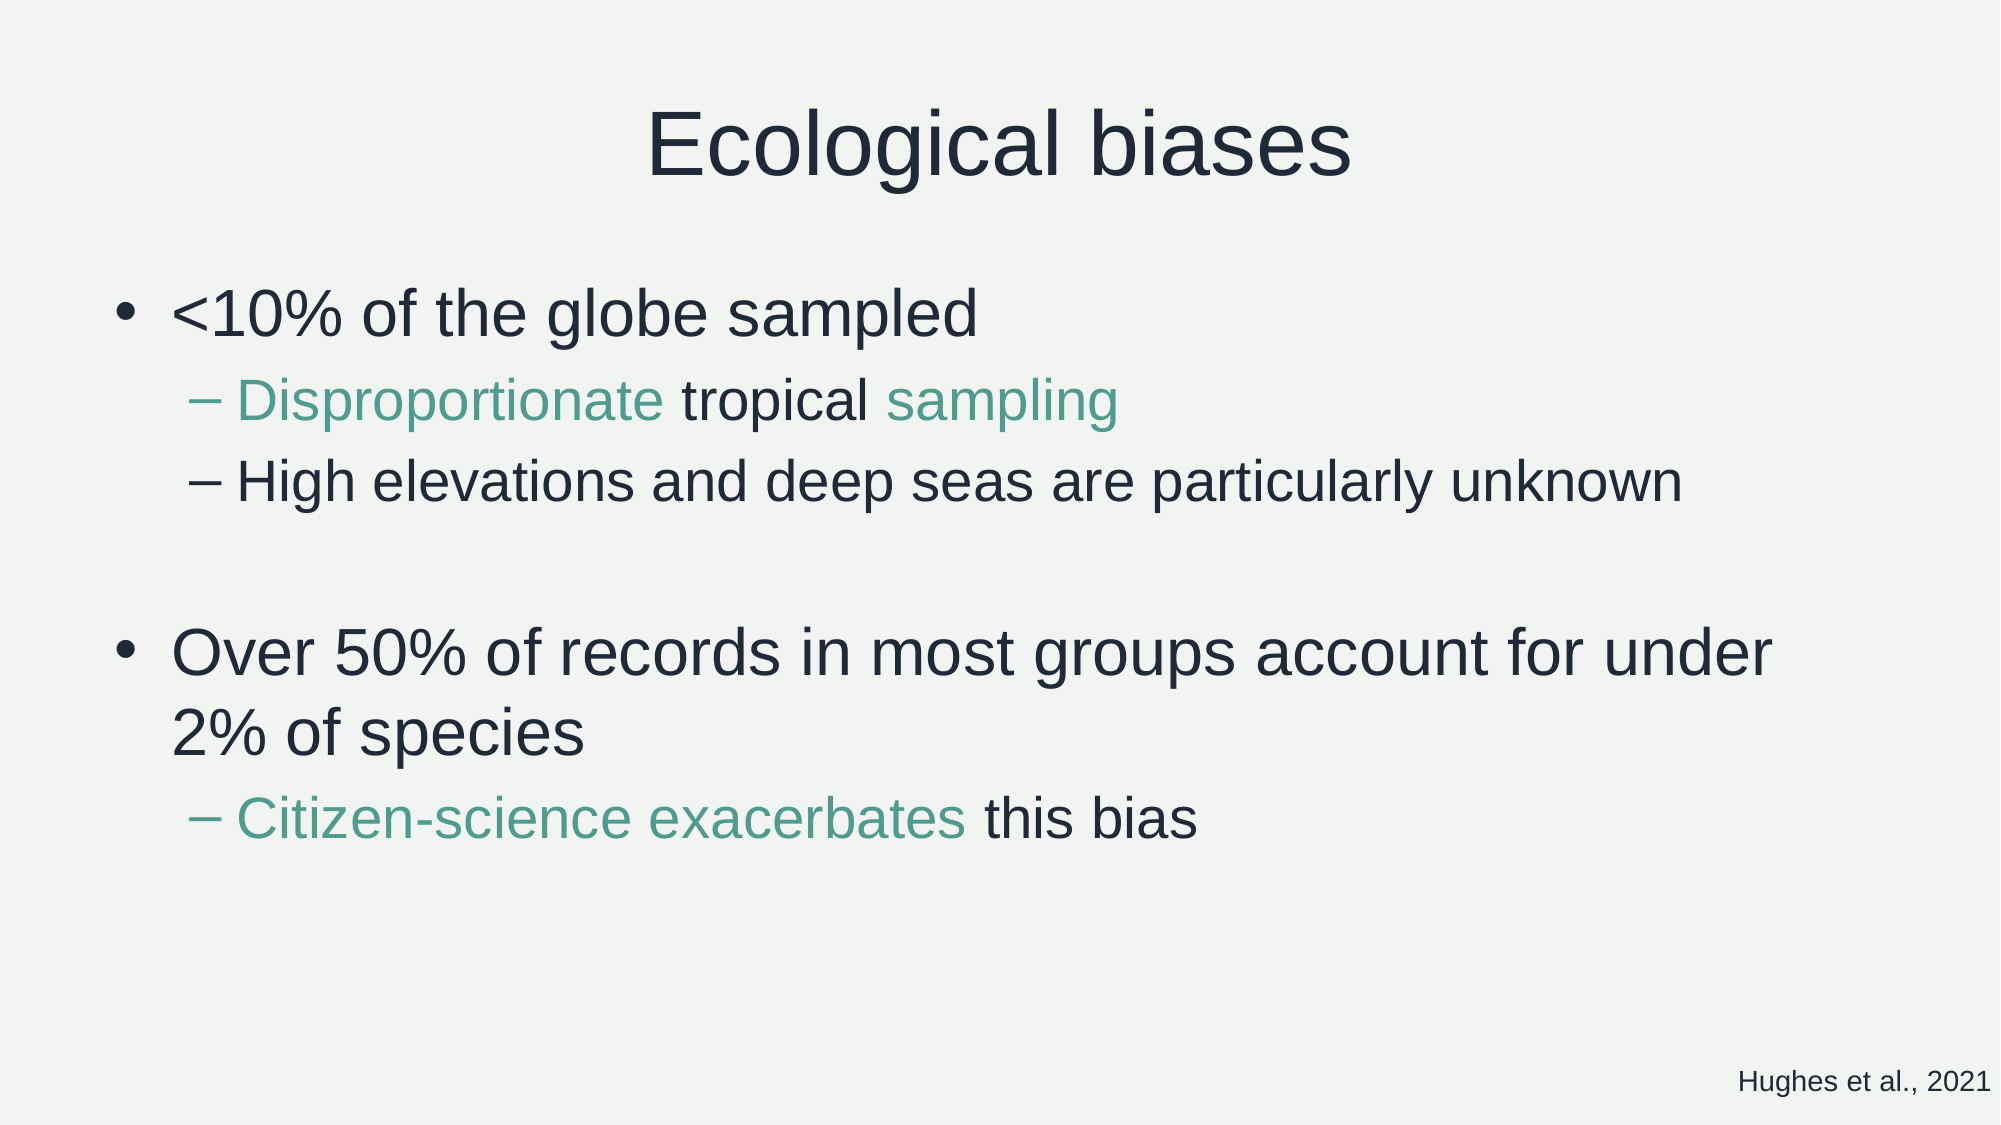

# Ecological biases
<10% of the globe sampled
Disproportionate tropical sampling
High elevations and deep seas are particularly unknown

Over 50% of records in most groups account for under 2% of species
Citizen-science exacerbates this bias
Hughes et al., 2021